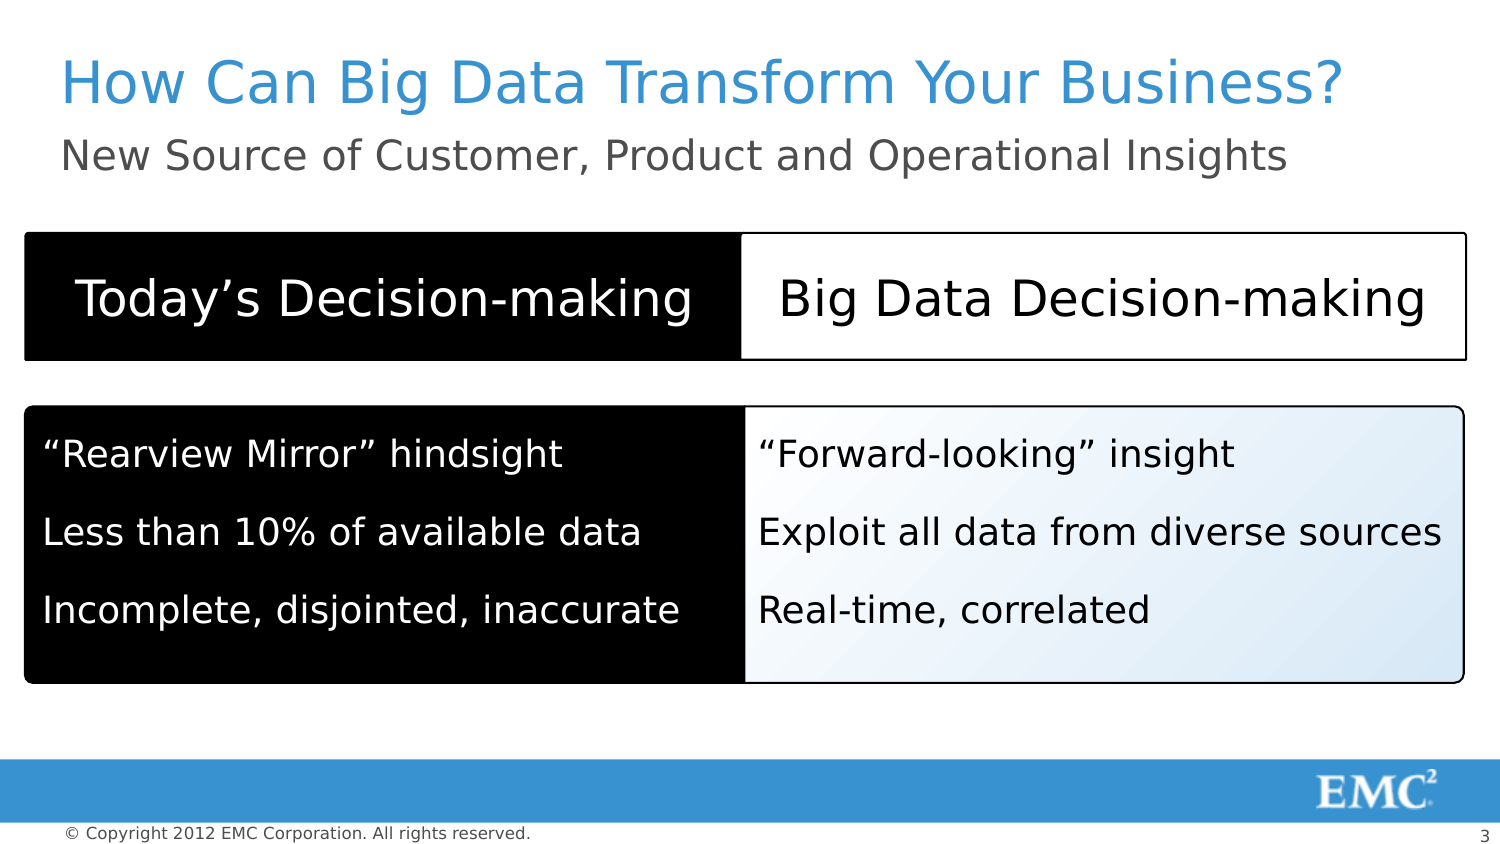

# How Can Big Data Transform Your Business?
New Source of Customer, Product and Operational Insights
Today’s Decision-making
Big Data Decision-making

“Forward-looking” insight
Exploit all data from diverse sources
Real-time, correlated

“Rearview Mirror” hindsight
Less than 10% of available data
Incomplete, disjointed, inaccurate